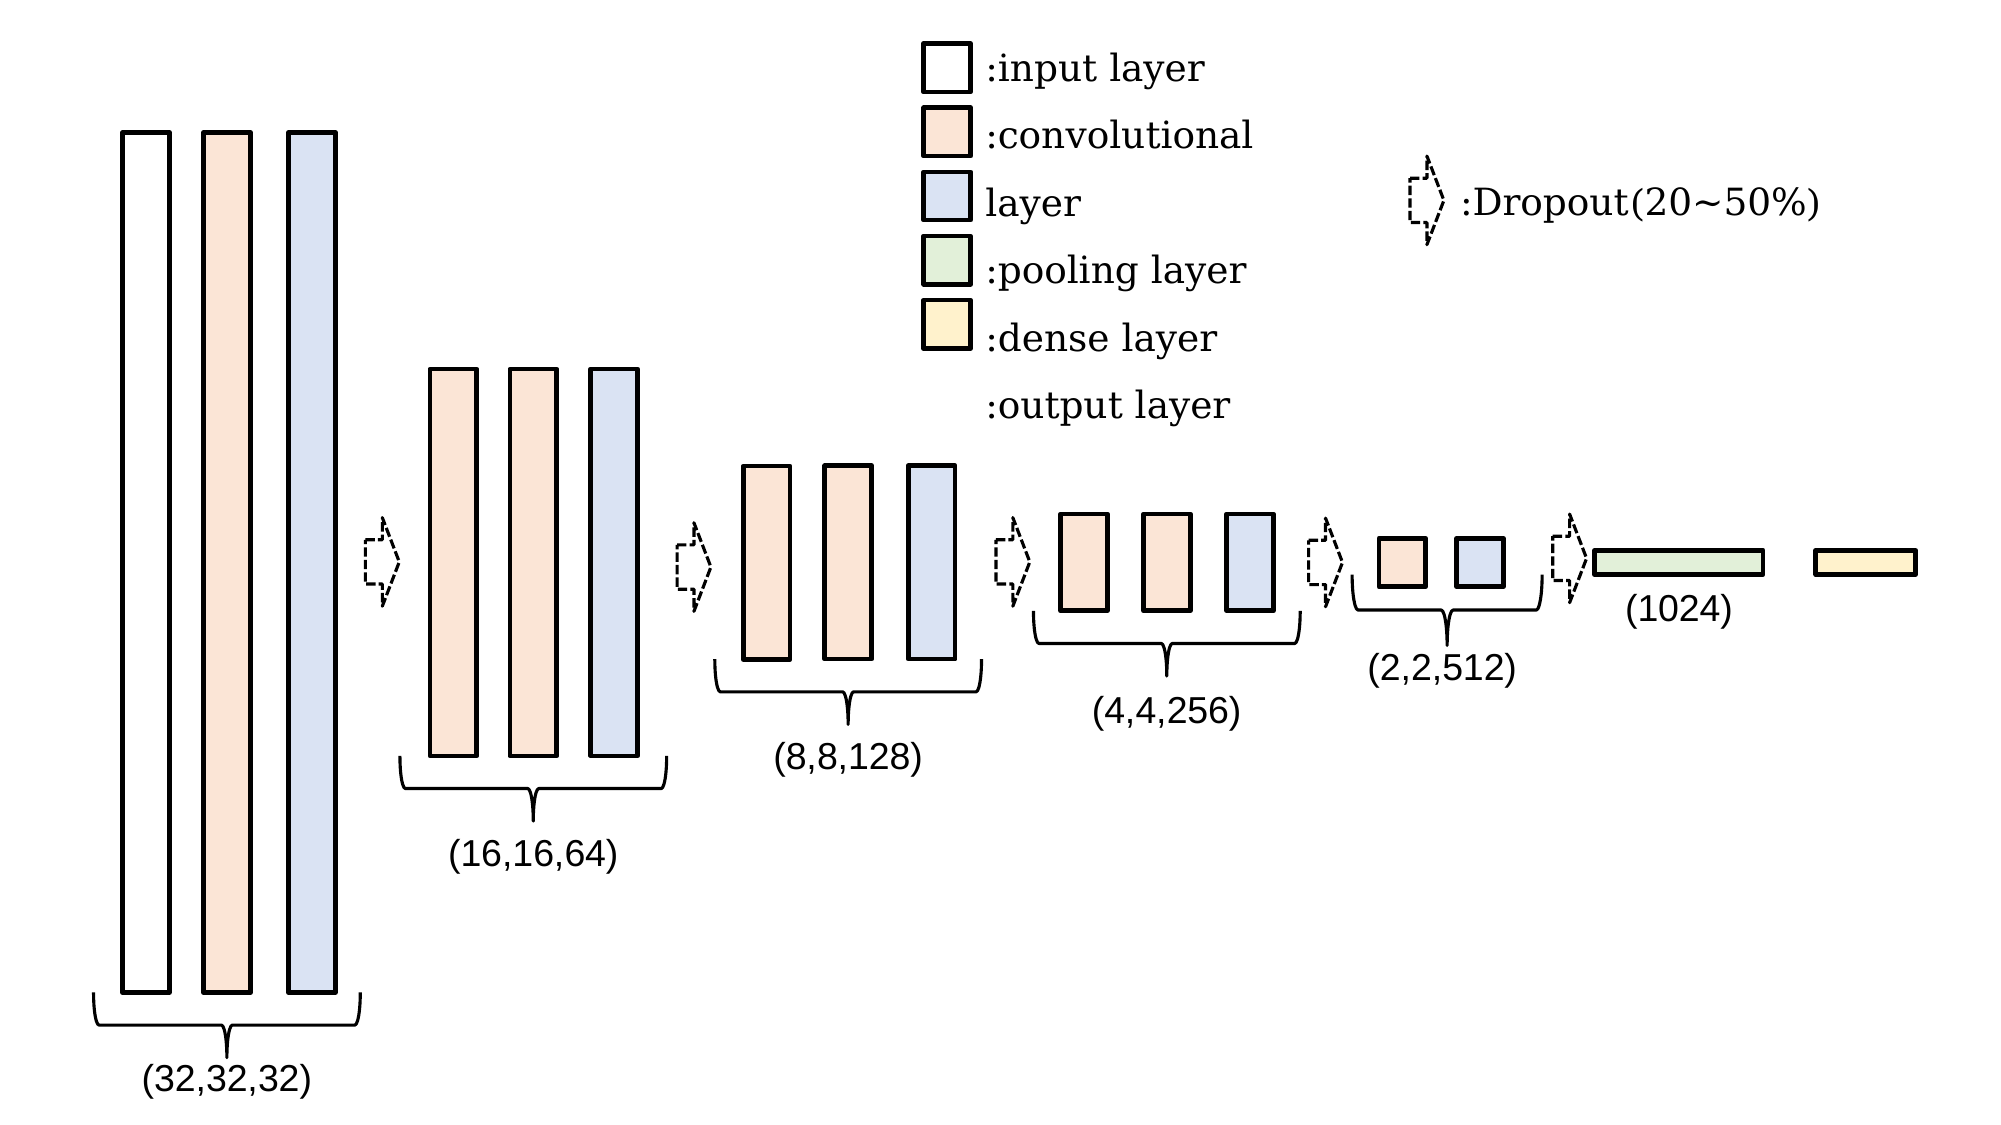

:input layer
:convolutional layer
:pooling layer
:dense layer
:output layer

:Dropout(20~50%)

(1024)
(2,2,512)

(4,4,256)
(8,8,128)
(16,16,64)

(32,32,32)